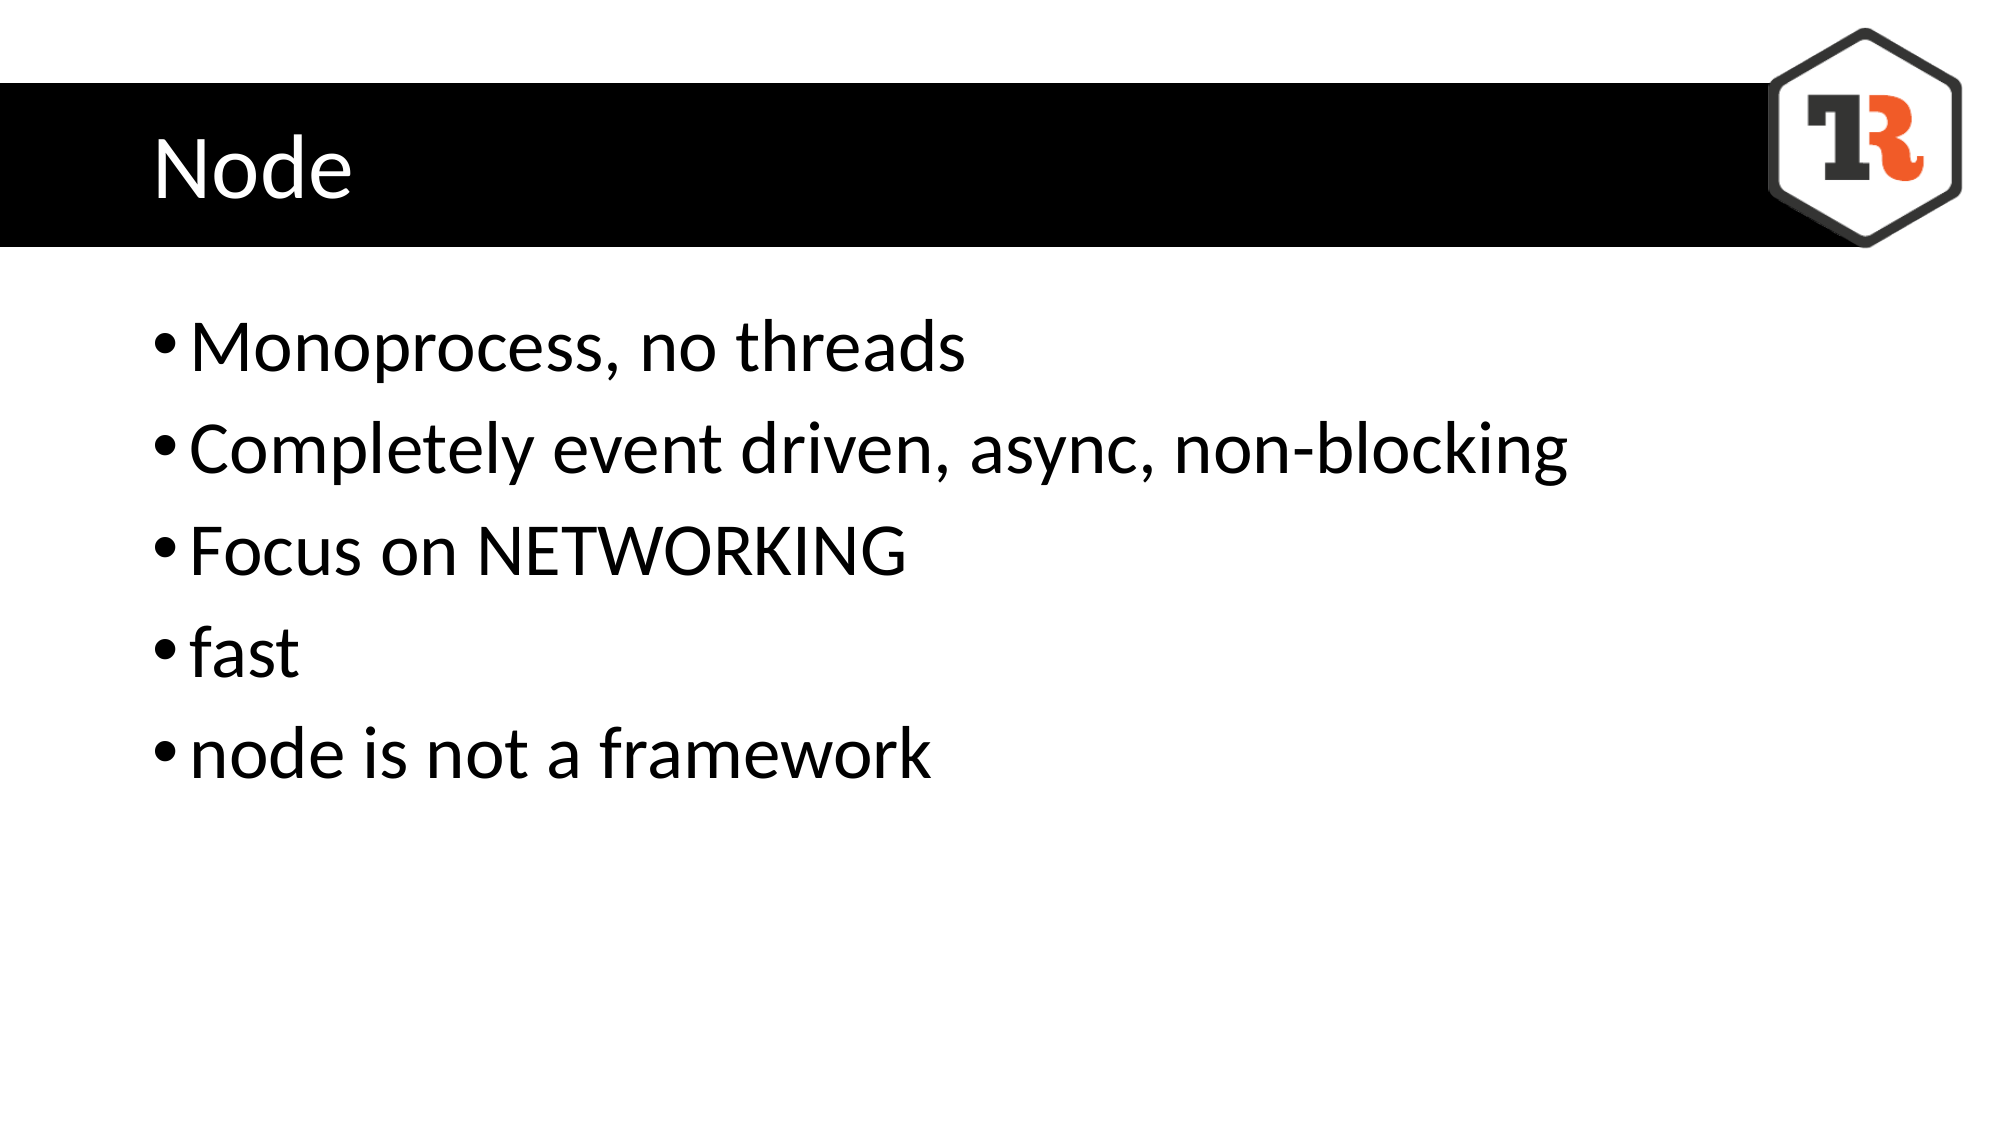

# Node
Monoprocess, no threads
Completely event driven, async, non-blocking
Focus on NETWORKING
fast
node is not a framework